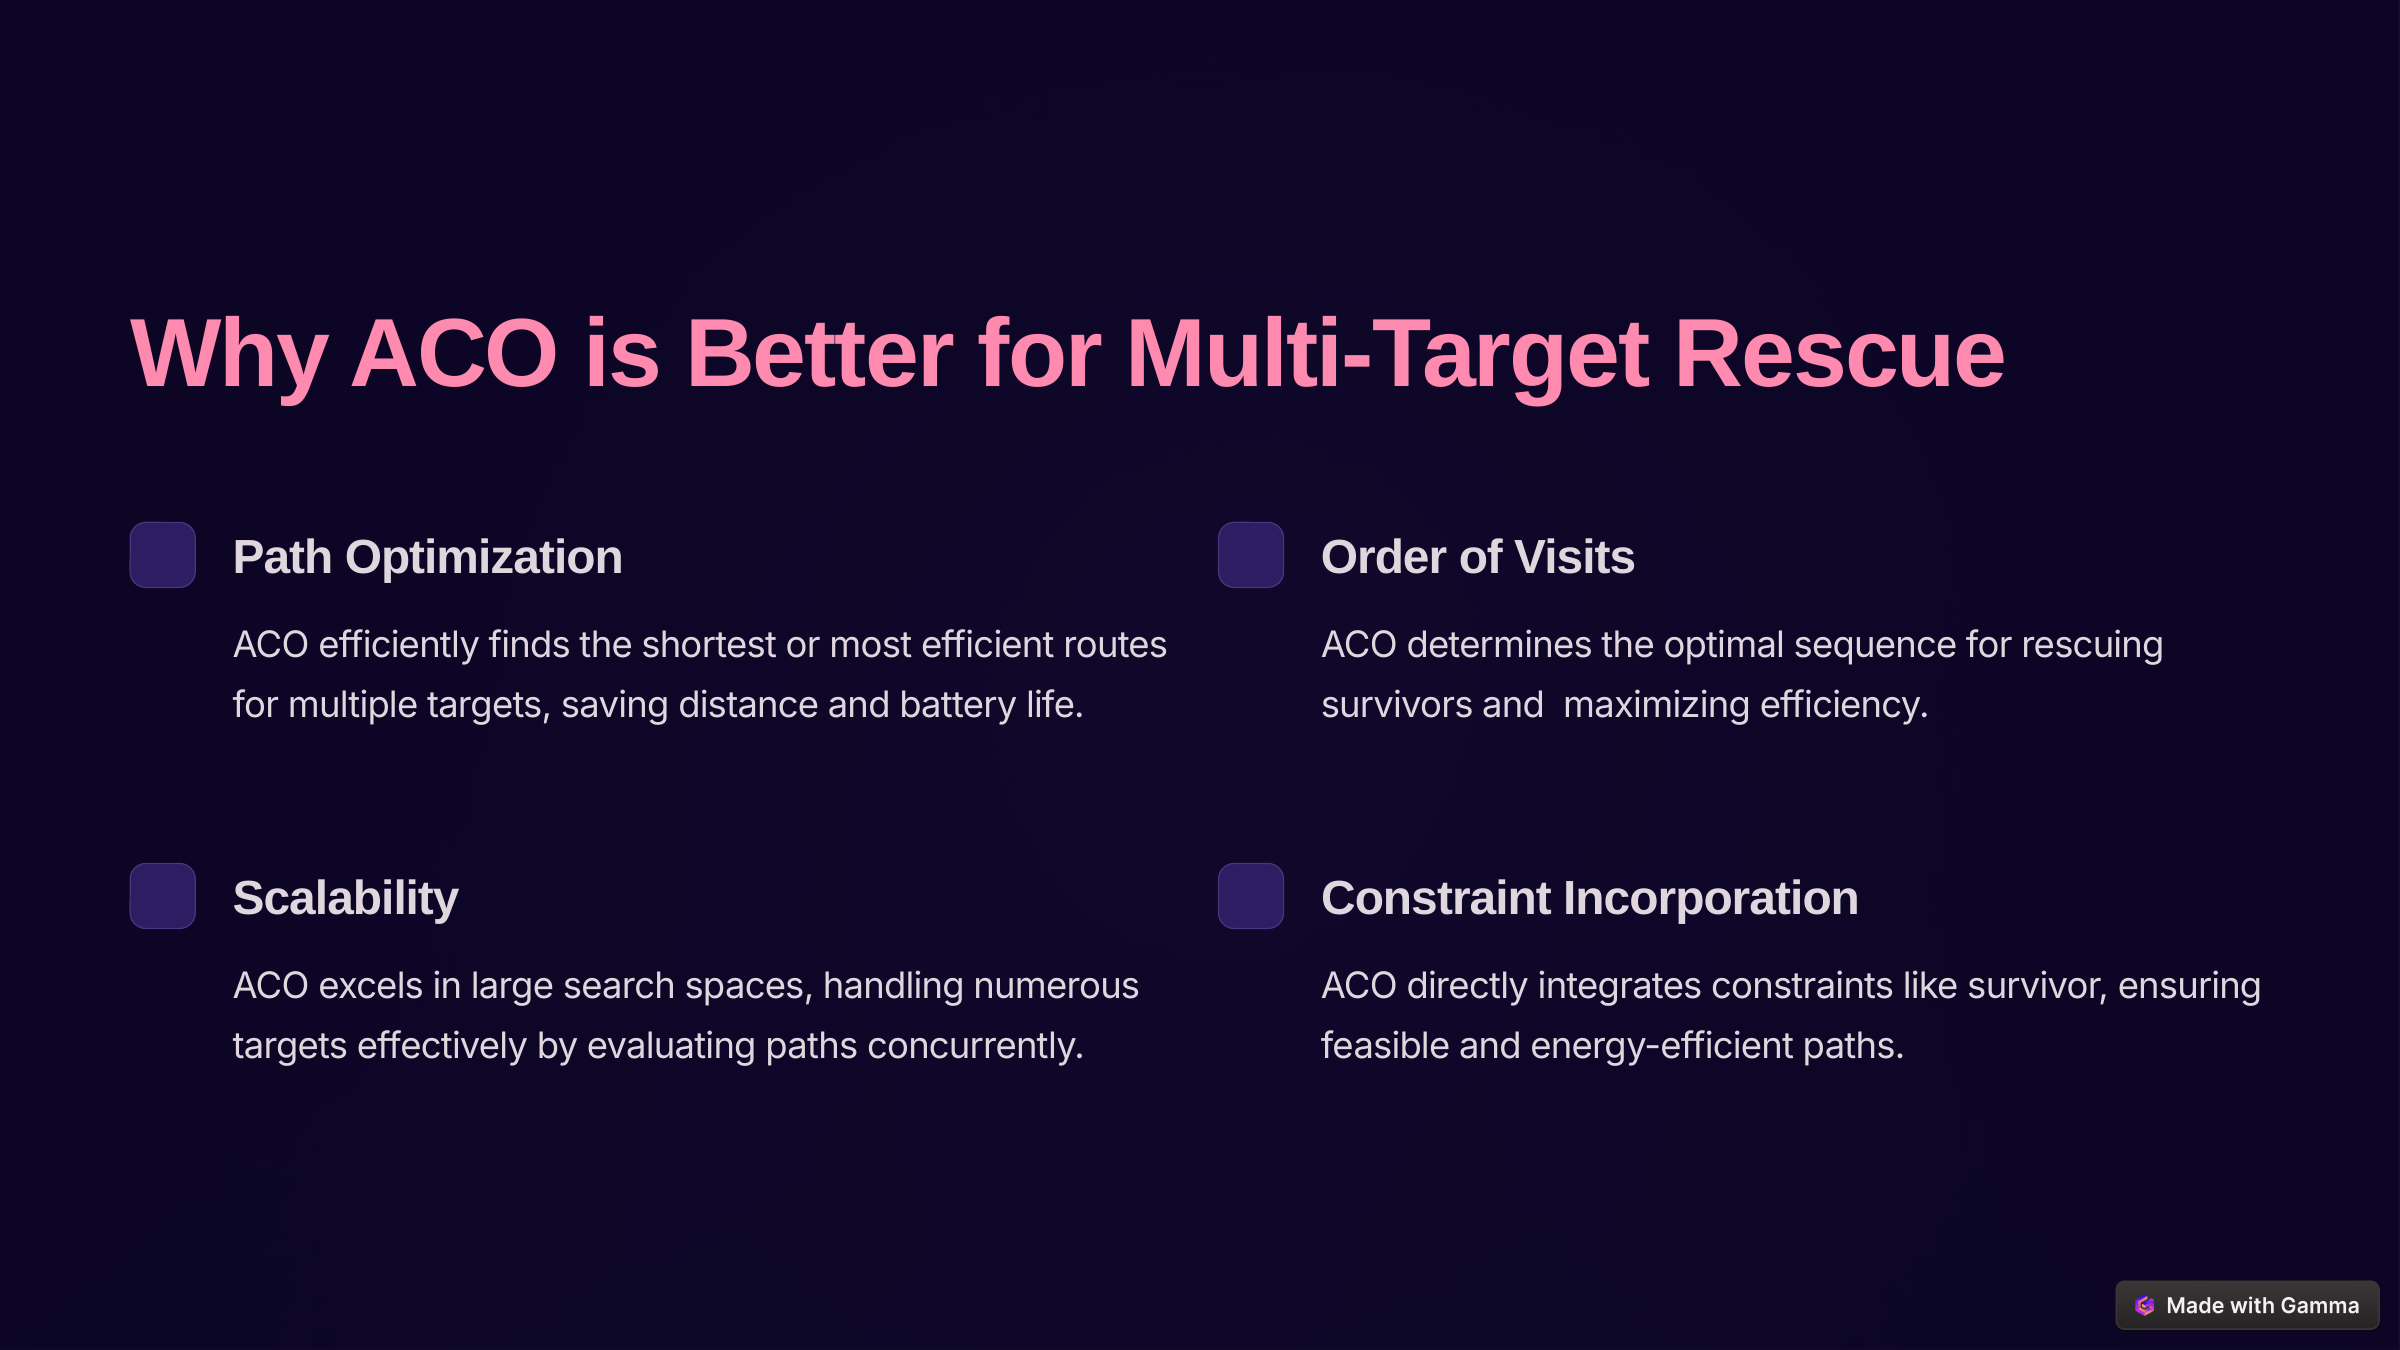

Why ACO is Better for Multi-Target Rescue

Path Optimization

Order of Visits
ACO efficiently finds the shortest or most efficient routes for multiple targets, saving distance and battery life.
ACO determines the optimal sequence for rescuing survivors and  maximizing efficiency.

Scalability

Constraint Incorporation
ACO excels in large search spaces, handling numerous targets effectively by evaluating paths concurrently.
ACO directly integrates constraints like survivor, ensuring feasible and energy-efficient paths.